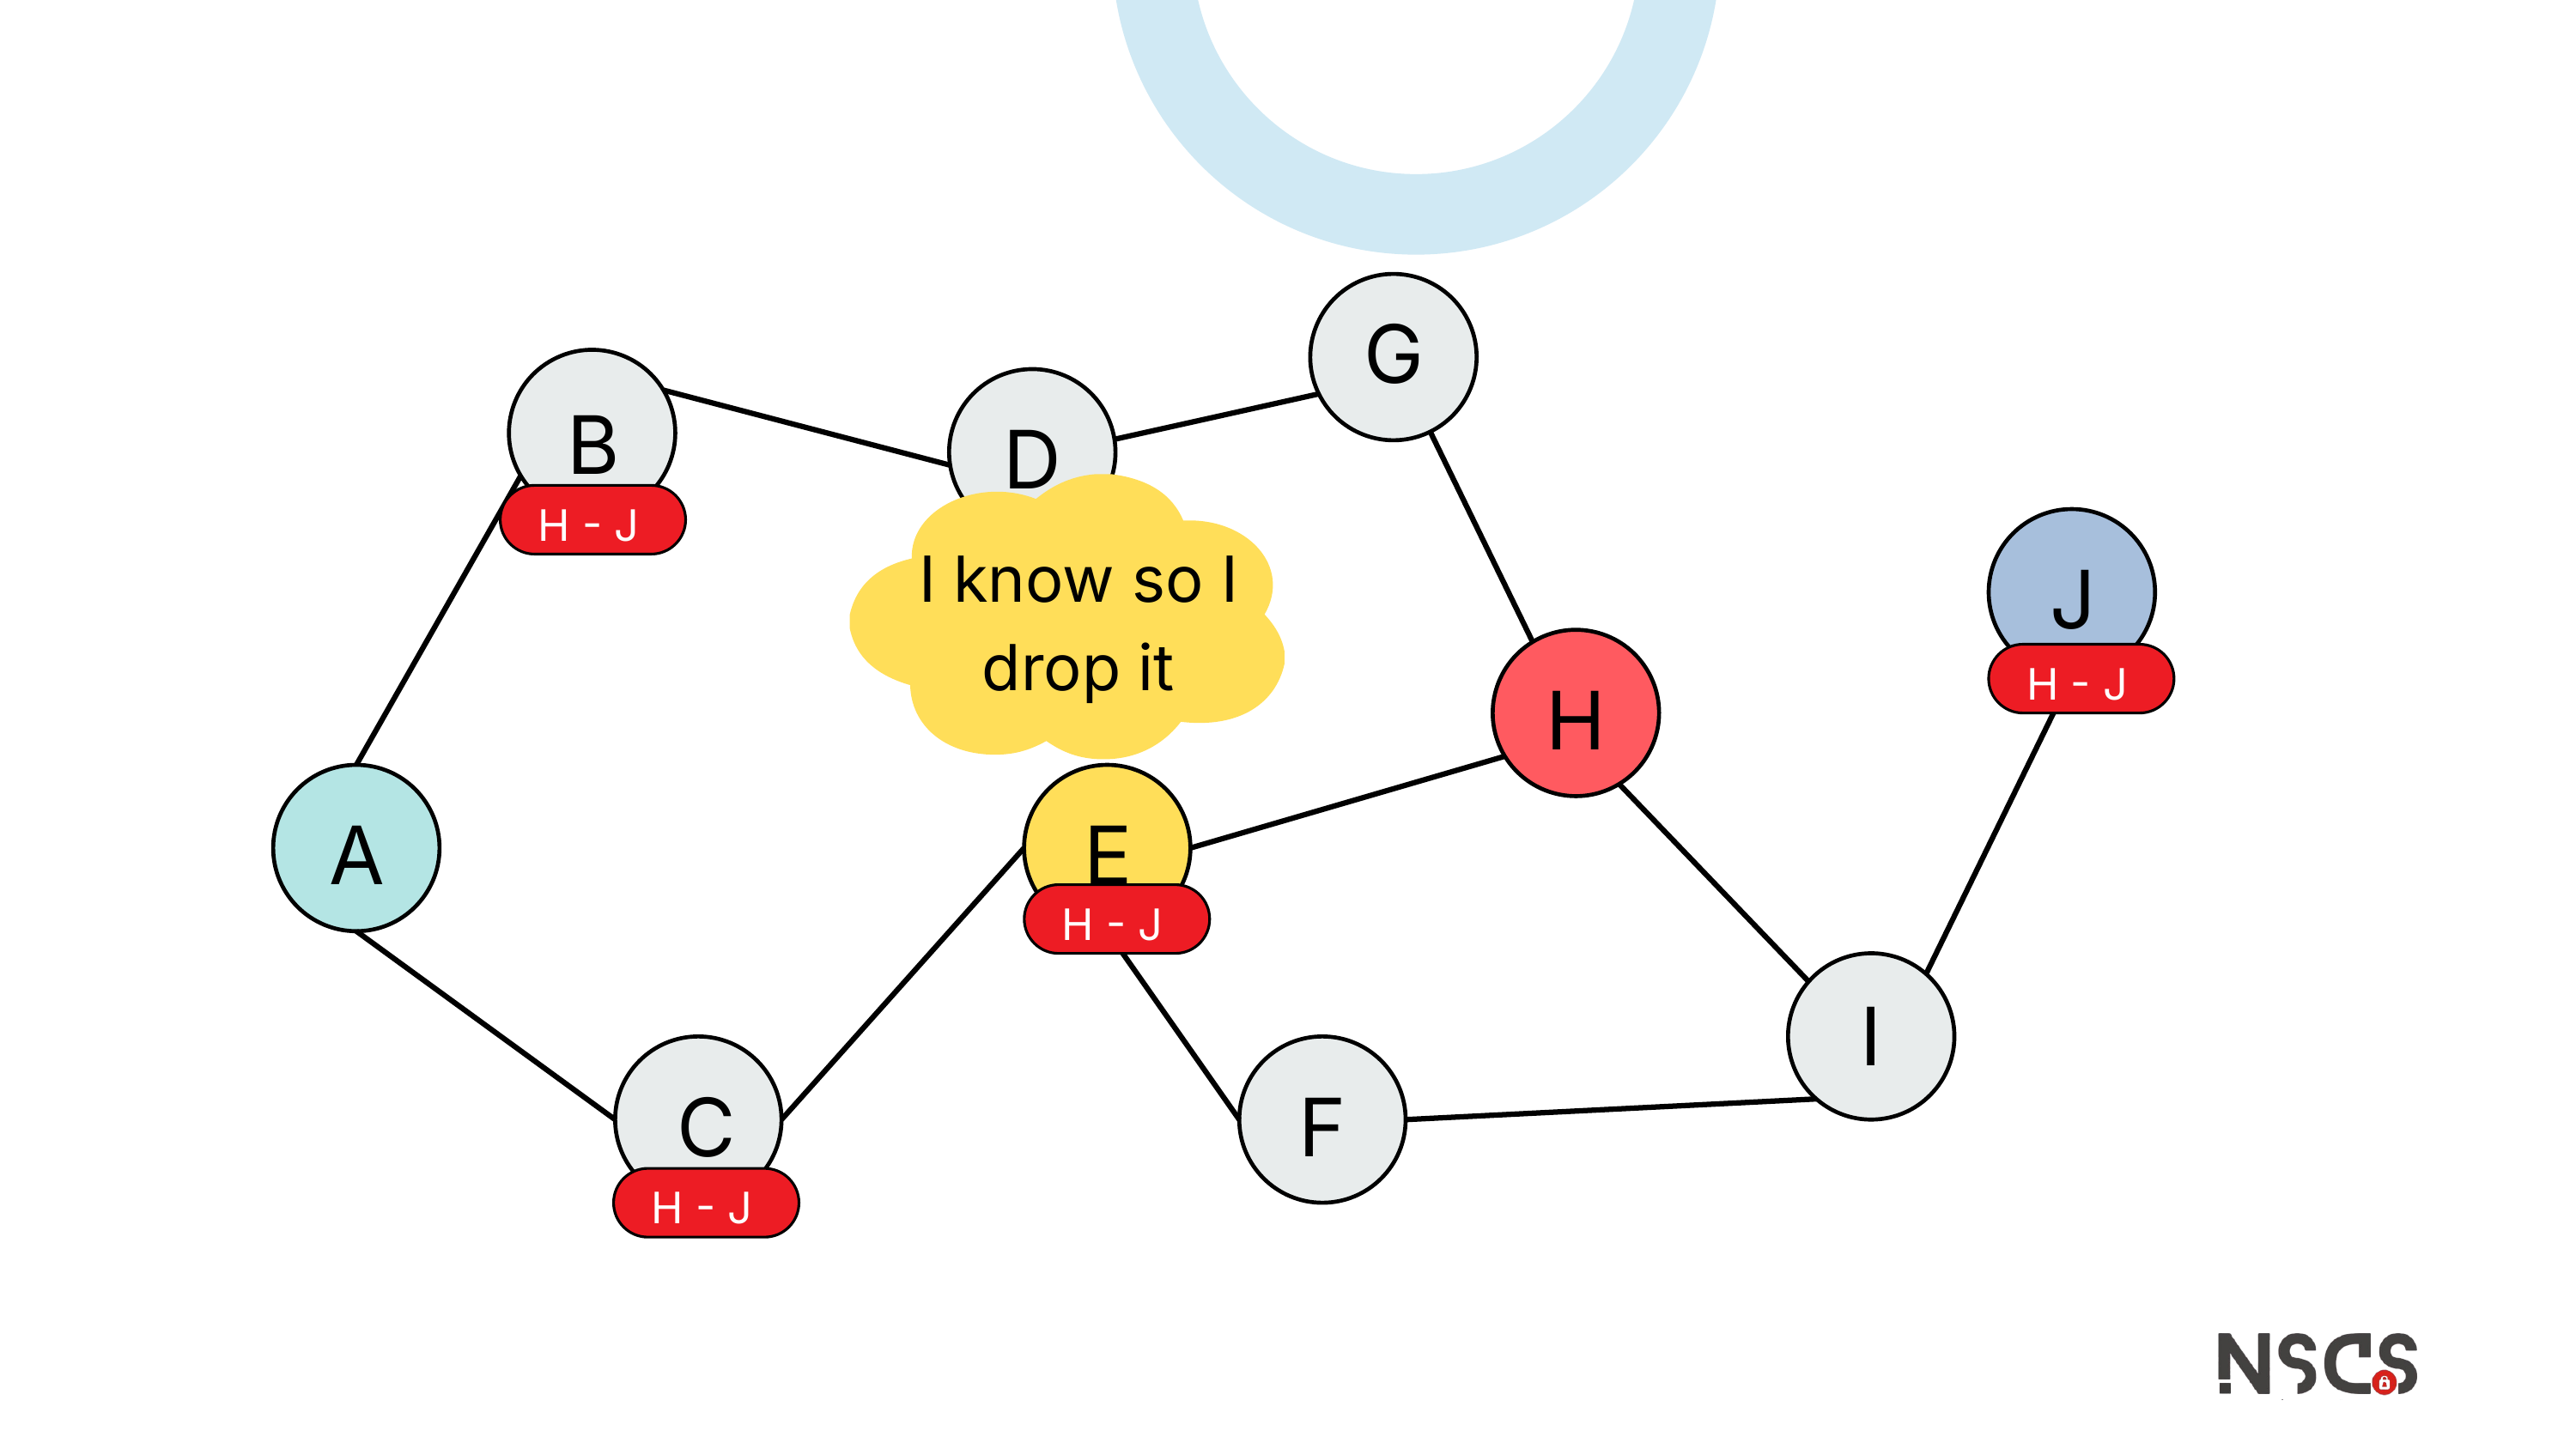

G

B

D

H - J

I know so I drop it
J

H - J
H

A
E

H - J

I

C
F

H - J